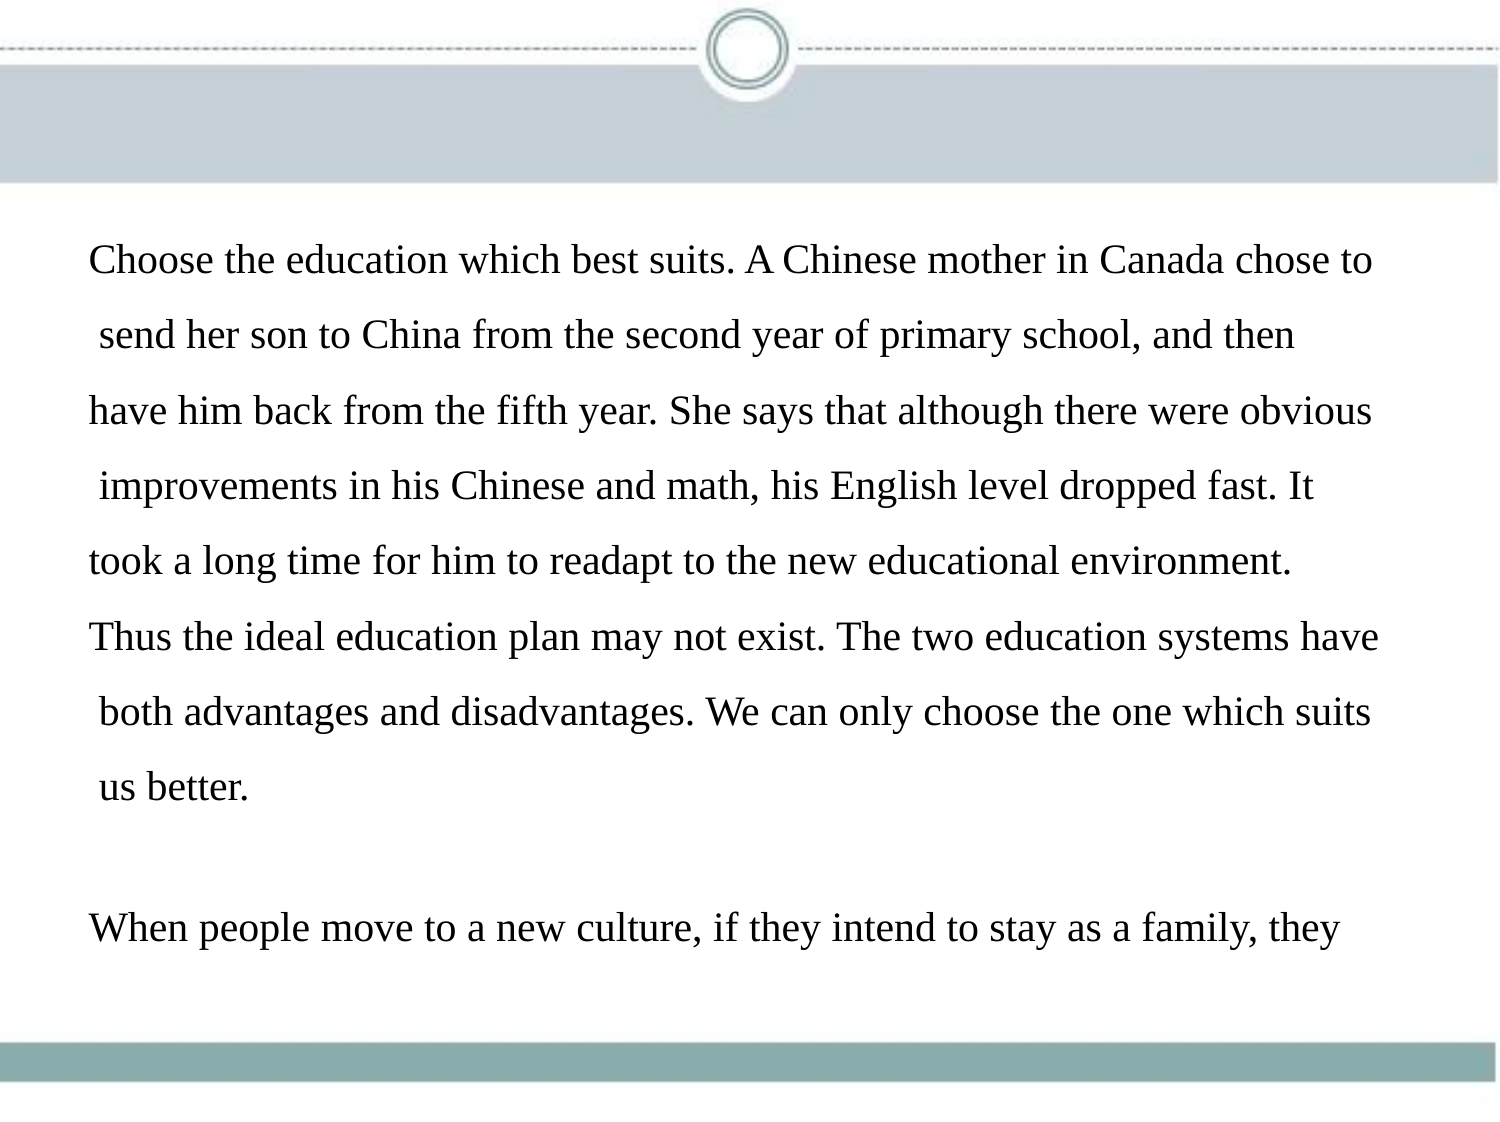

Choose the education which best suits. A Chinese mother in Canada chose to
 send her son to China from the second year of primary school, and then
have him back from the fifth year. She says that although there were obvious
 improvements in his Chinese and math, his English level dropped fast. It
took a long time for him to readapt to the new educational environment.
Thus the ideal education plan may not exist. The two education systems have
 both advantages and disadvantages. We can only choose the one which suits
 us better.
When people move to a new culture, if they intend to stay as a family, they